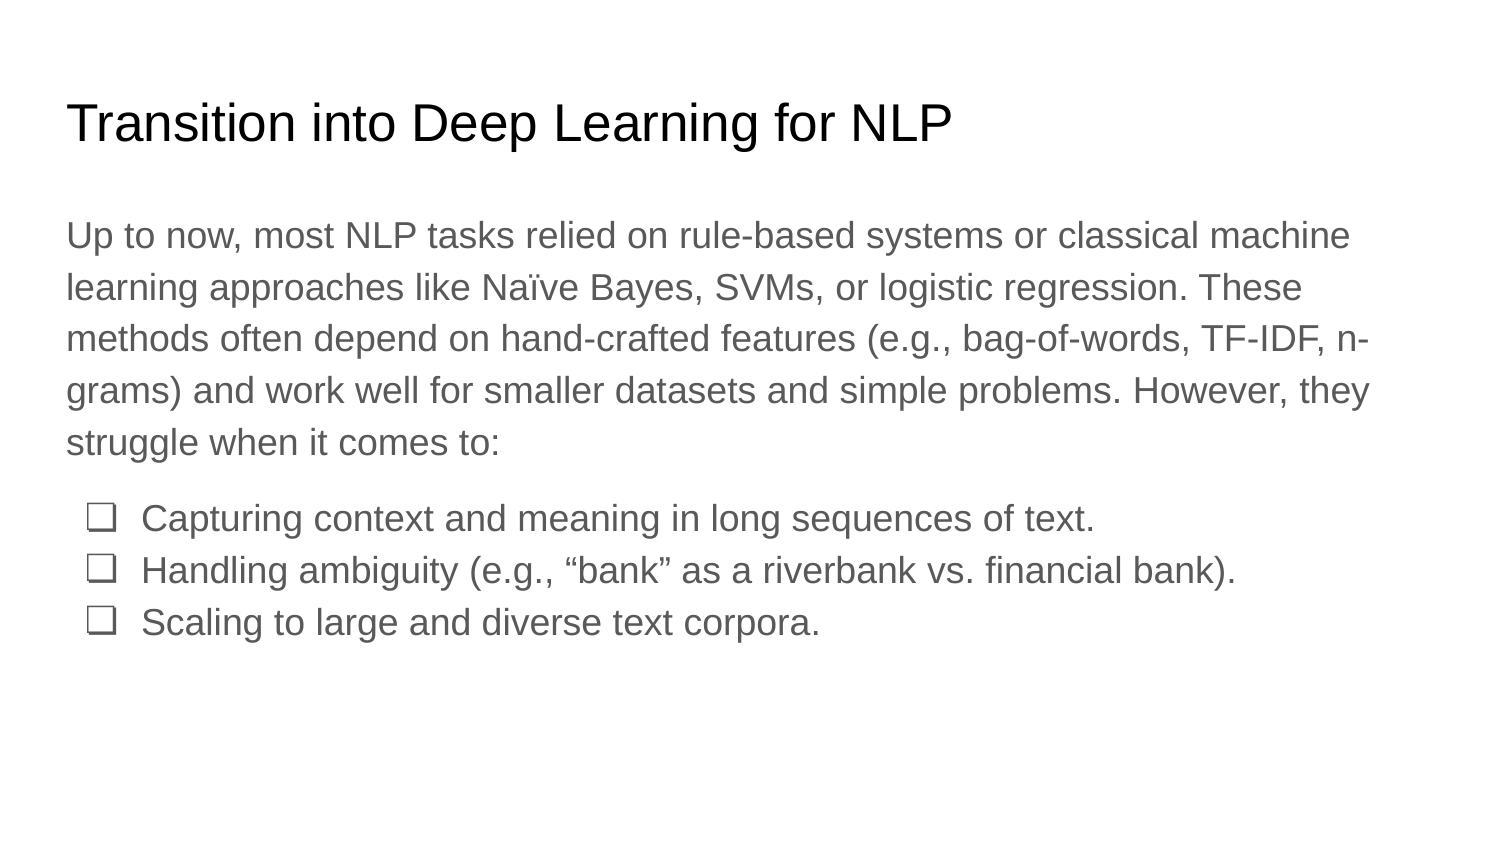

# Transition into Deep Learning for NLP
Up to now, most NLP tasks relied on rule-based systems or classical machine learning approaches like Naïve Bayes, SVMs, or logistic regression. These methods often depend on hand-crafted features (e.g., bag-of-words, TF-IDF, n-grams) and work well for smaller datasets and simple problems. However, they struggle when it comes to:
Capturing context and meaning in long sequences of text.
Handling ambiguity (e.g., “bank” as a riverbank vs. financial bank).
Scaling to large and diverse text corpora.